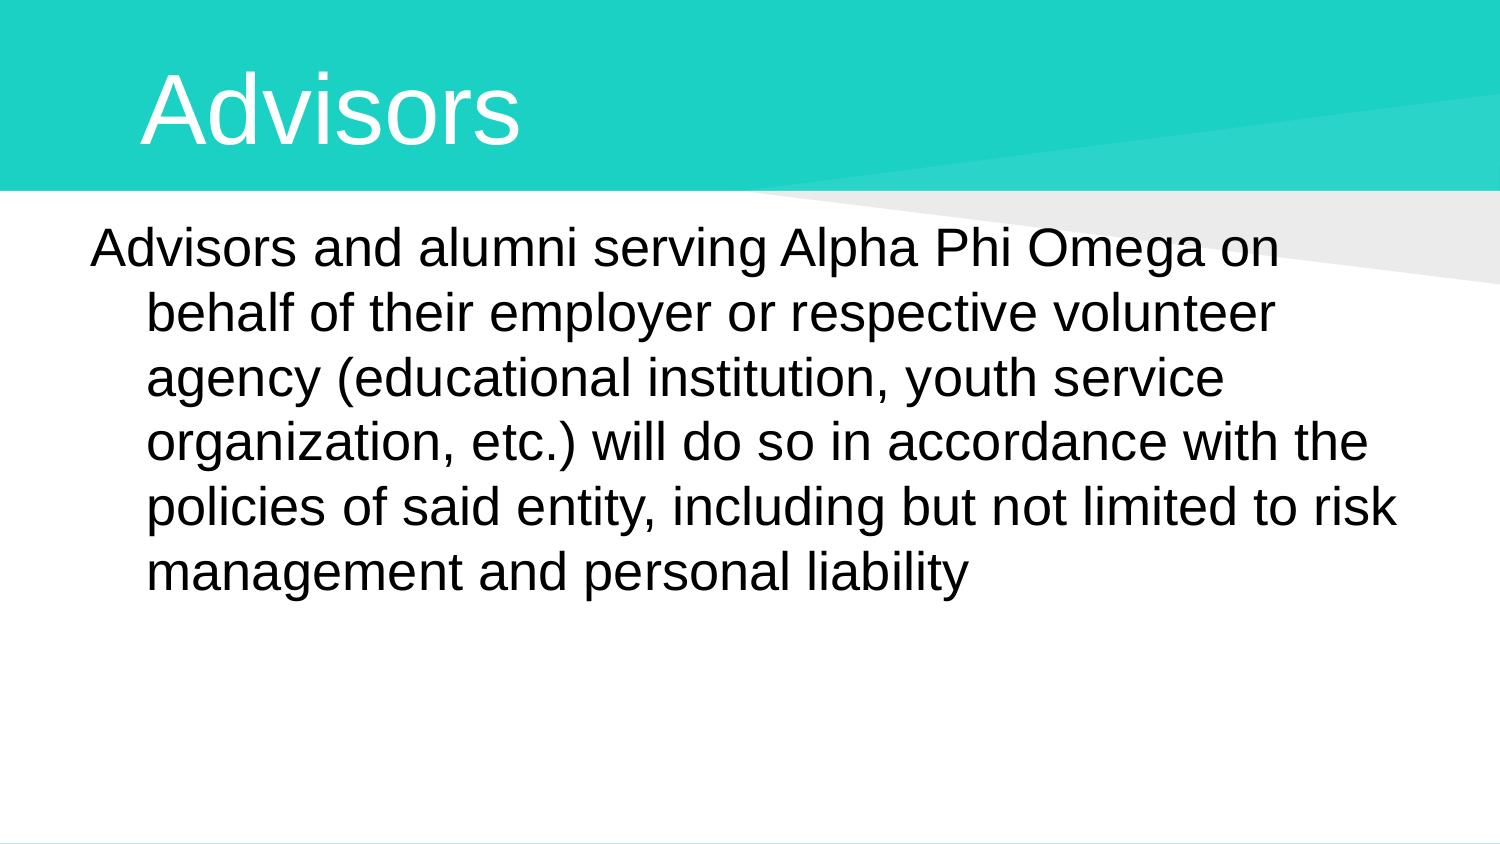

# Advisors
Advisors and alumni serving Alpha Phi Omega on behalf of their employer or respective volunteer agency (educational institution, youth service organization, etc.) will do so in accordance with the policies of said entity, including but not limited to risk management and personal liability